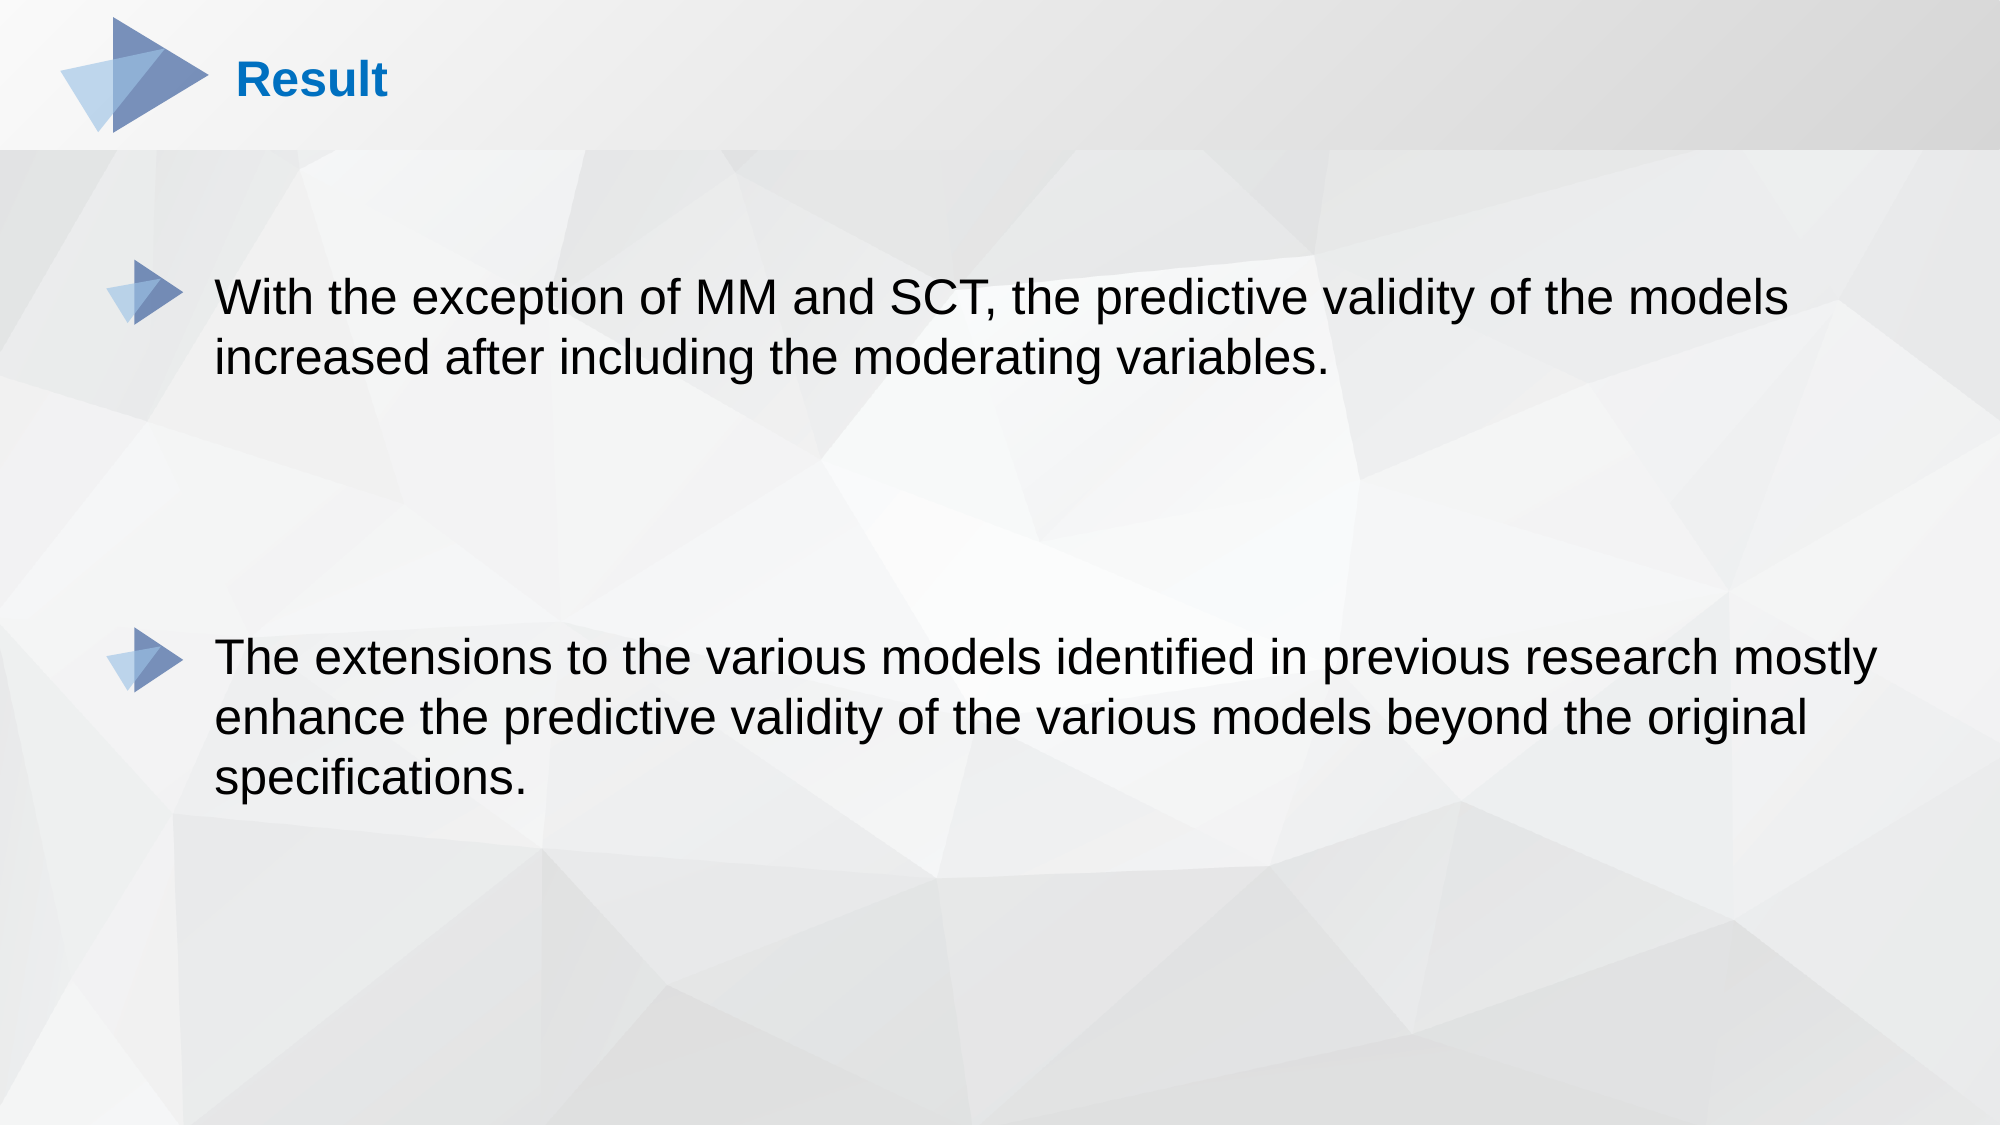

Result
Result
With the exception of MM and SCT, the predictive validity of the models increased after including the moderating variables.

The extensions to the various models identified in previous research mostly enhance the predictive validity of the various models beyond the original specifications.